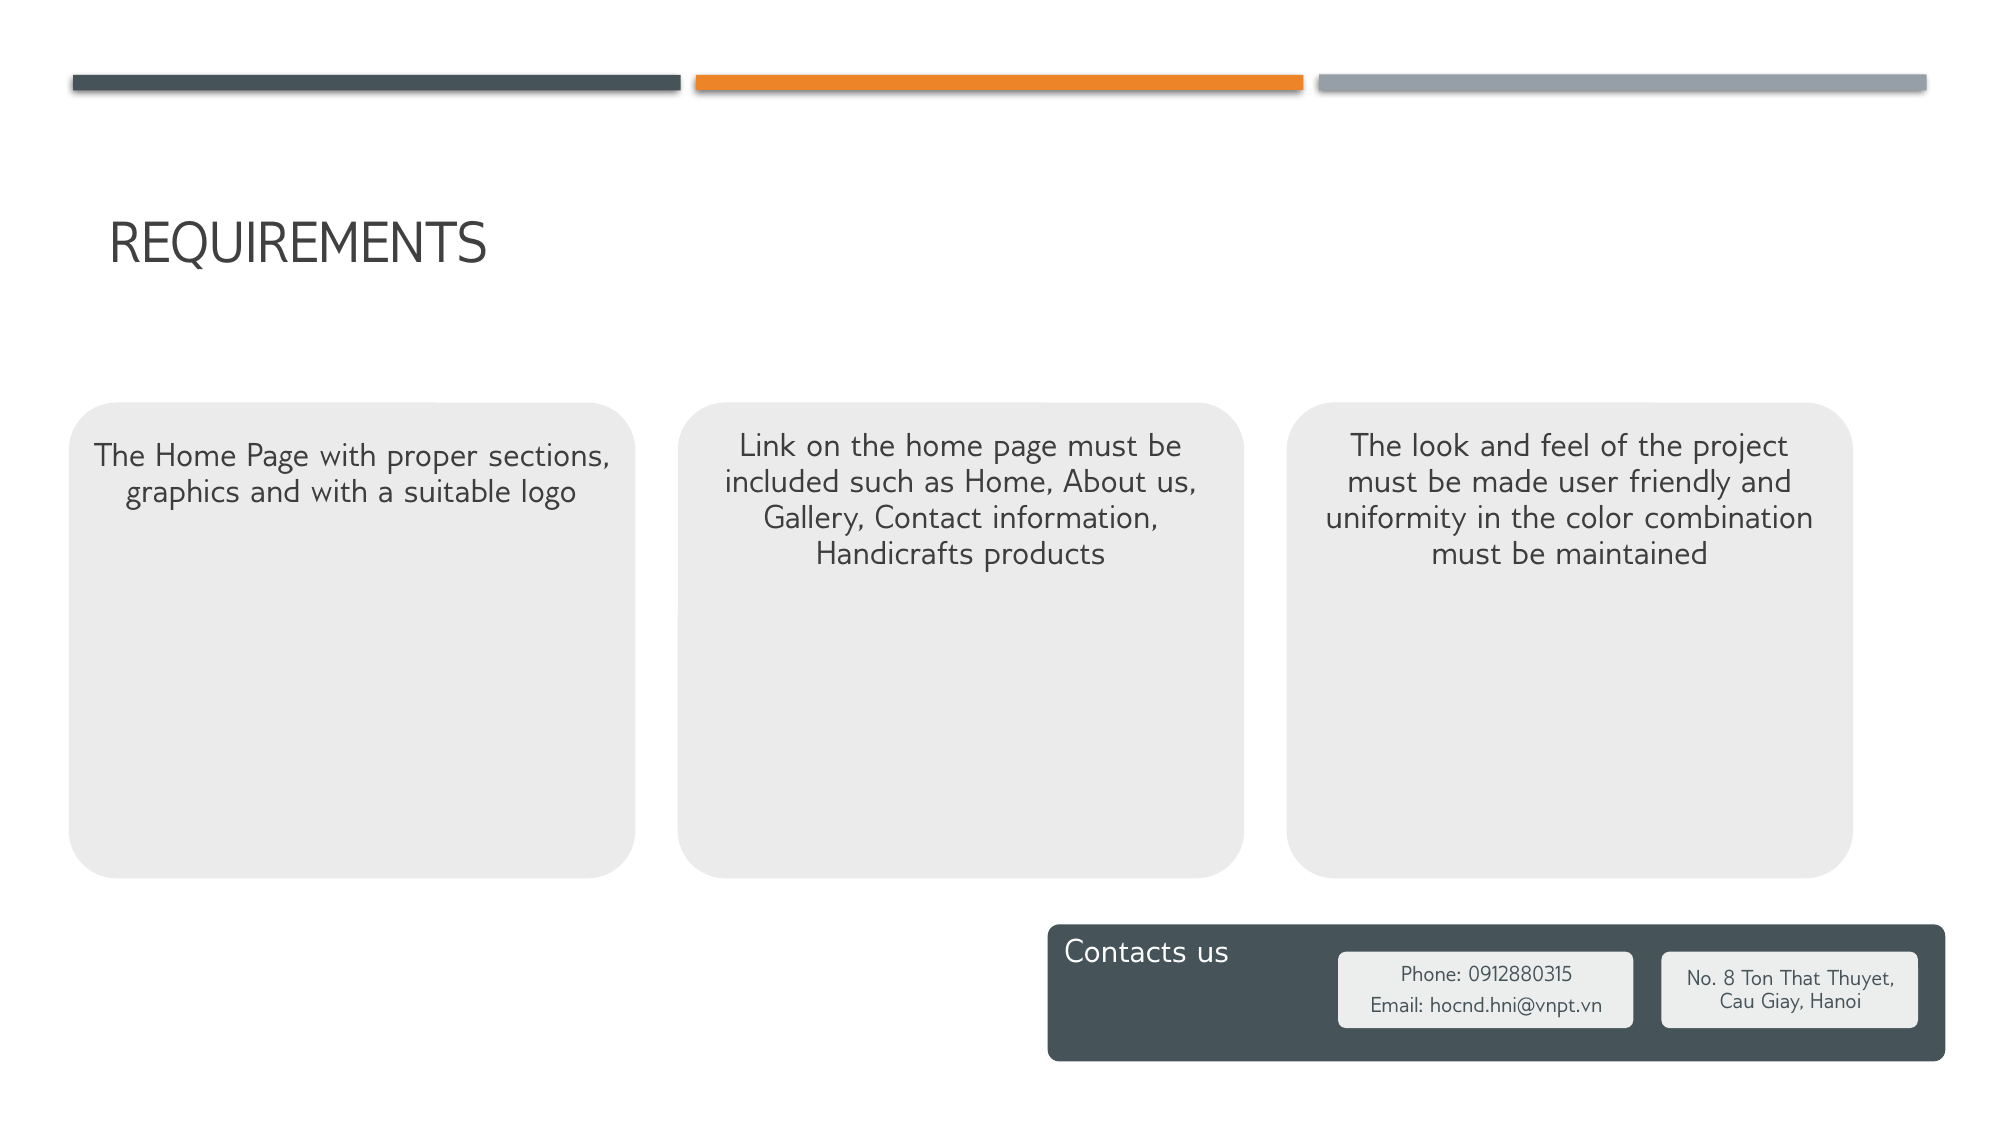

# Requirements
The Home Page with proper sections, graphics and with a suitable logo

Link on the home page must be included such as Home, About us, Gallery, Contact information, Handicrafts products

The look and feel of the project must be made user friendly and uniformity in the color combination must be maintained

Contacts us
No. 8 Ton That Thuyet, Cau Giay, Hanoi
Phone: 0912880315
Email: hocnd.hni@vnpt.vn